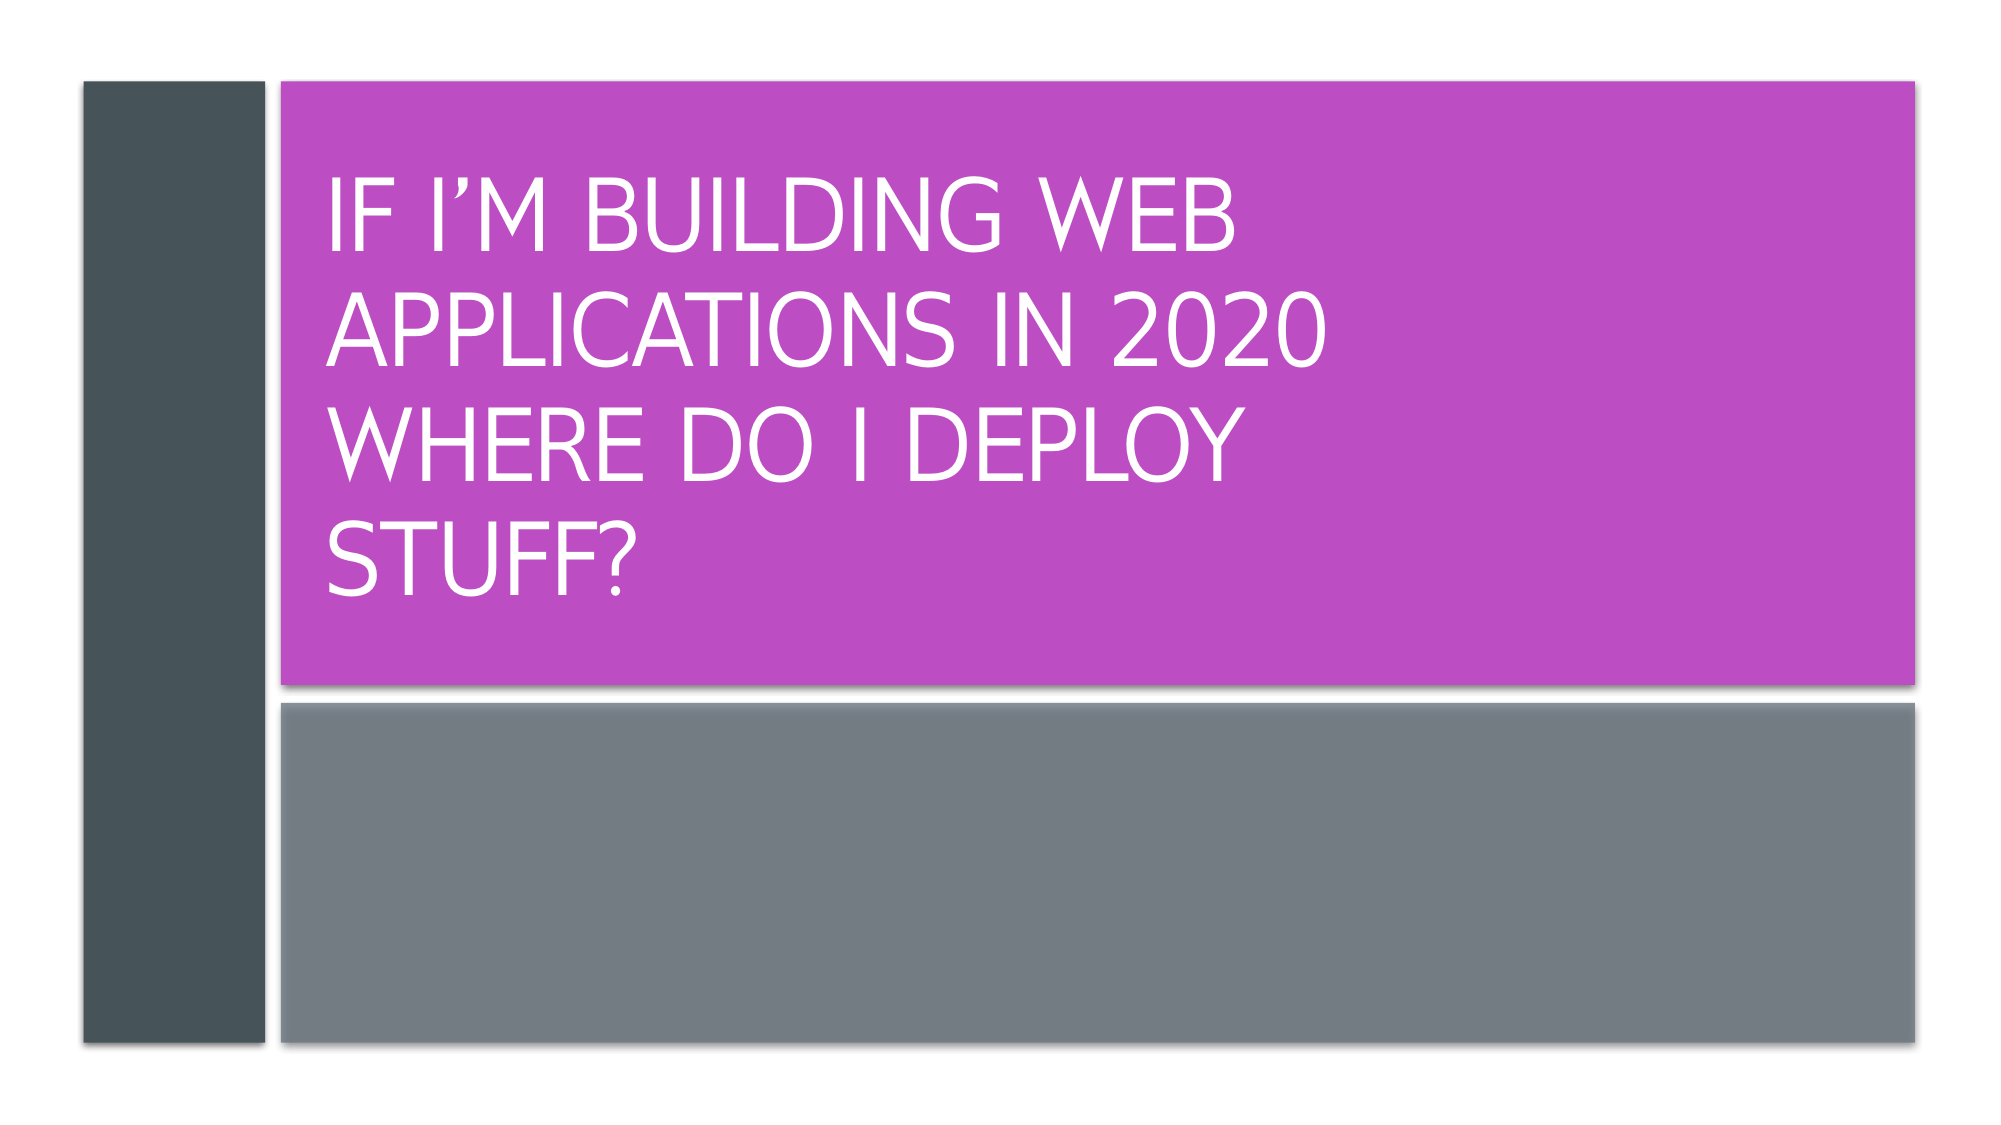

# If I’m building web applications in 2020 where do I deploy stuff?